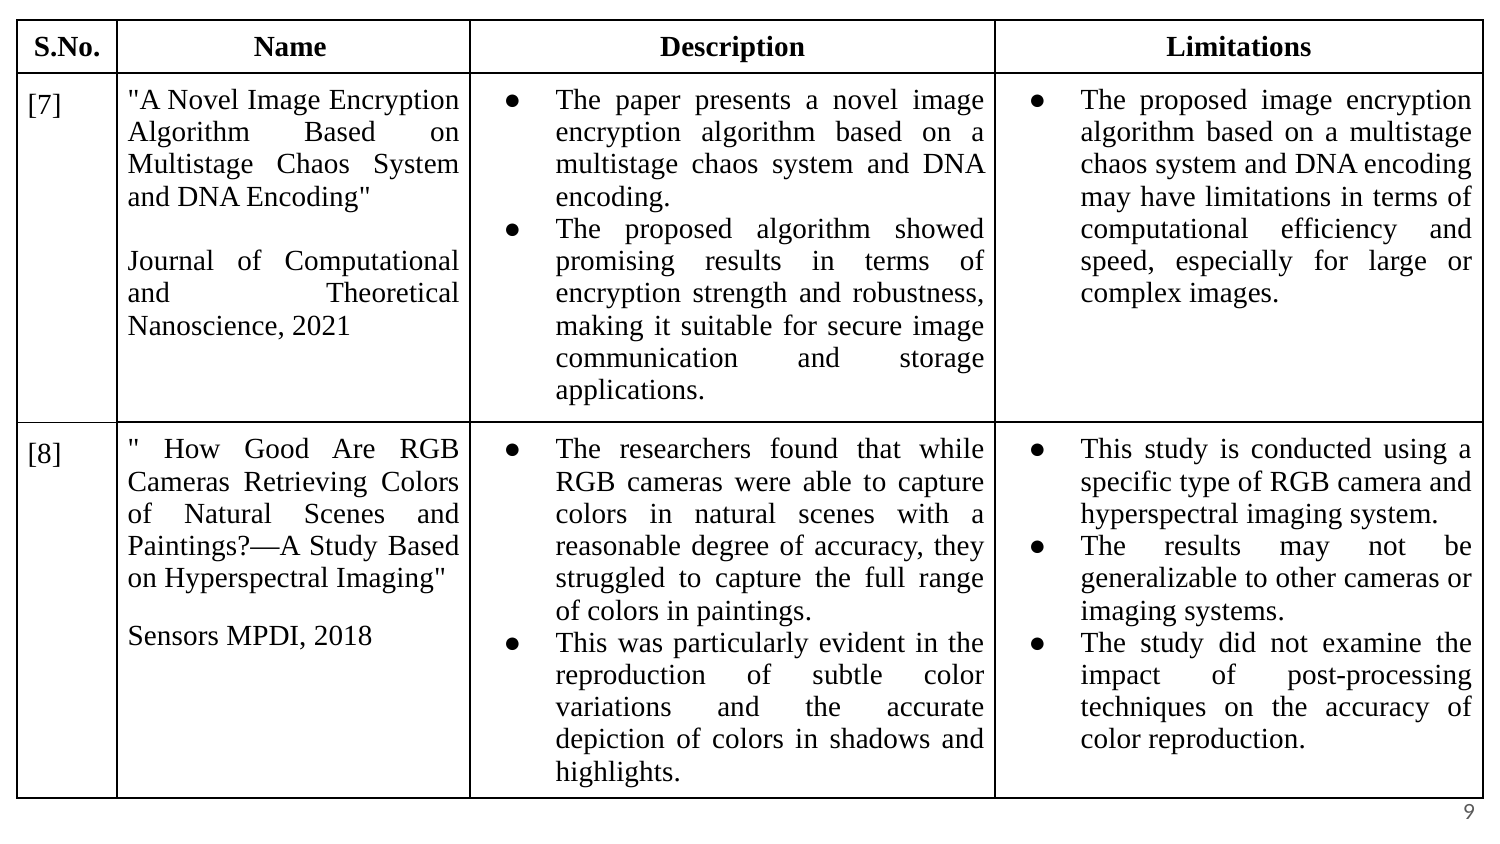

| S.No. | Name | Description | Limitations |
| --- | --- | --- | --- |
| [7] | "A Novel Image Encryption Algorithm Based on Multistage Chaos System and DNA Encoding" Journal of Computational and Theoretical Nanoscience, 2021 | The paper presents a novel image encryption algorithm based on a multistage chaos system and DNA encoding. The proposed algorithm showed promising results in terms of encryption strength and robustness, making it suitable for secure image communication and storage applications. | The proposed image encryption algorithm based on a multistage chaos system and DNA encoding may have limitations in terms of computational efficiency and speed, especially for large or complex images. |
| [8] | " How Good Are RGB Cameras Retrieving Colors of Natural Scenes and Paintings?—A Study Based on Hyperspectral Imaging" Sensors MPDI, 2018 | The researchers found that while RGB cameras were able to capture colors in natural scenes with a reasonable degree of accuracy, they struggled to capture the full range of colors in paintings. This was particularly evident in the reproduction of subtle color variations and the accurate depiction of colors in shadows and highlights. | This study is conducted using a specific type of RGB camera and hyperspectral imaging system. The results may not be generalizable to other cameras or imaging systems. The study did not examine the impact of post-processing techniques on the accuracy of color reproduction. |
9